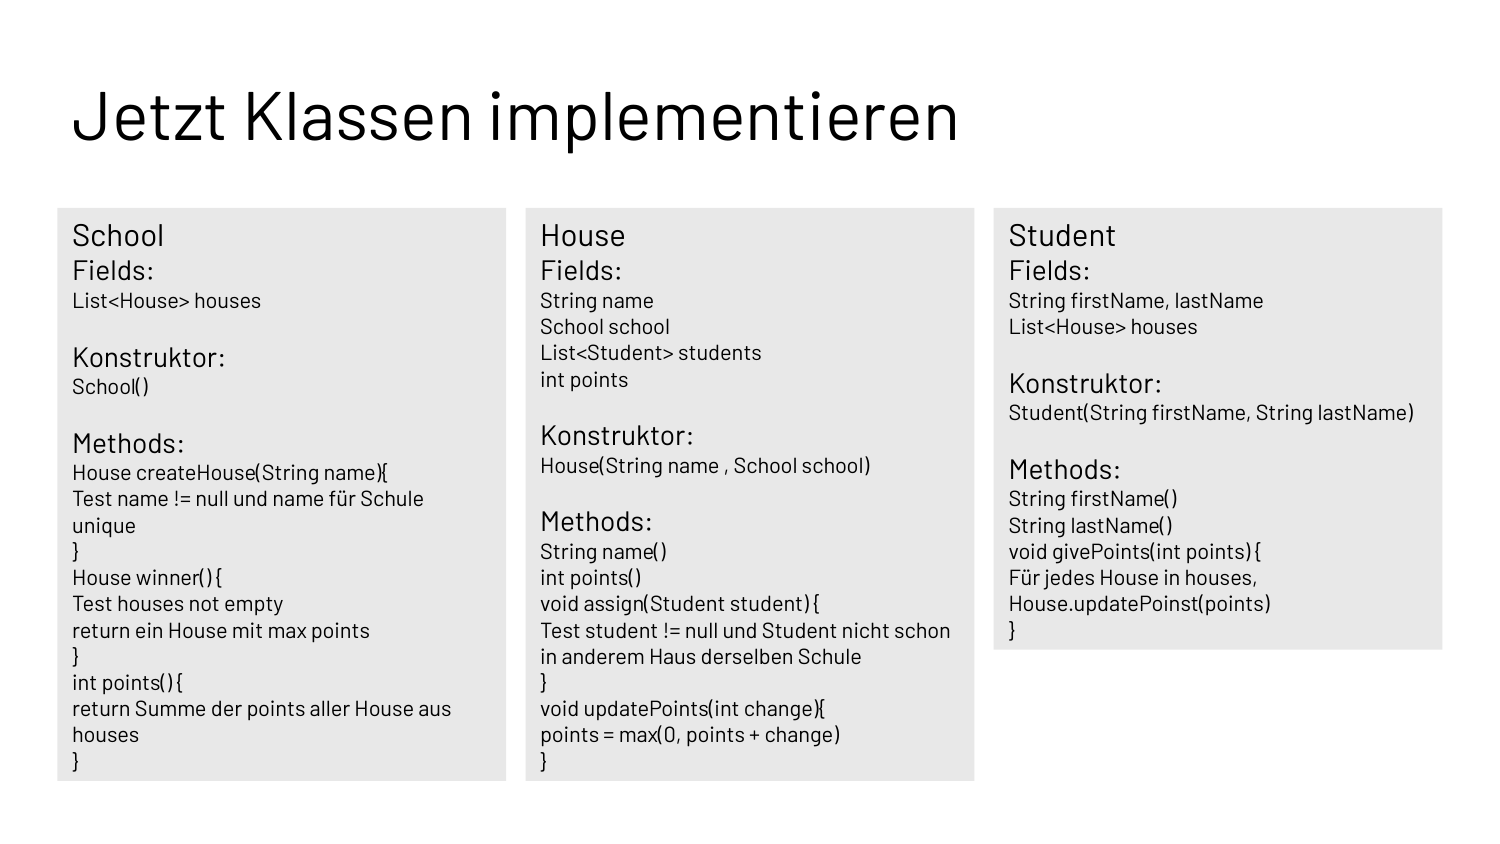

# Jetzt Klassen implementieren
House
Fields:
String name
School school
List<Student> students
int points

Konstruktor:
House(String name , School school)

Methods:
String name()
int points()
void assign(Student student) {
Test student != null und Student nicht schon in anderem Haus derselben Schule
}
void updatePoints(int change){
points = max(0, points + change)
}
Student
Fields:
String firstName, lastName
List<House> houses

Konstruktor:
Student(String firstName, String lastName)

Methods:
String firstName()
String lastName()
void givePoints(int points) {
Für jedes House in houses, House.updatePoinst(points)
}
School
Fields:
List<House> houses

Konstruktor:
School()

Methods:
House createHouse(String name){
Test name != null und name für Schule unique
}
House winner() {
Test houses not empty
return ein House mit max points
}
int points() {
return Summe der points aller House aus houses
}